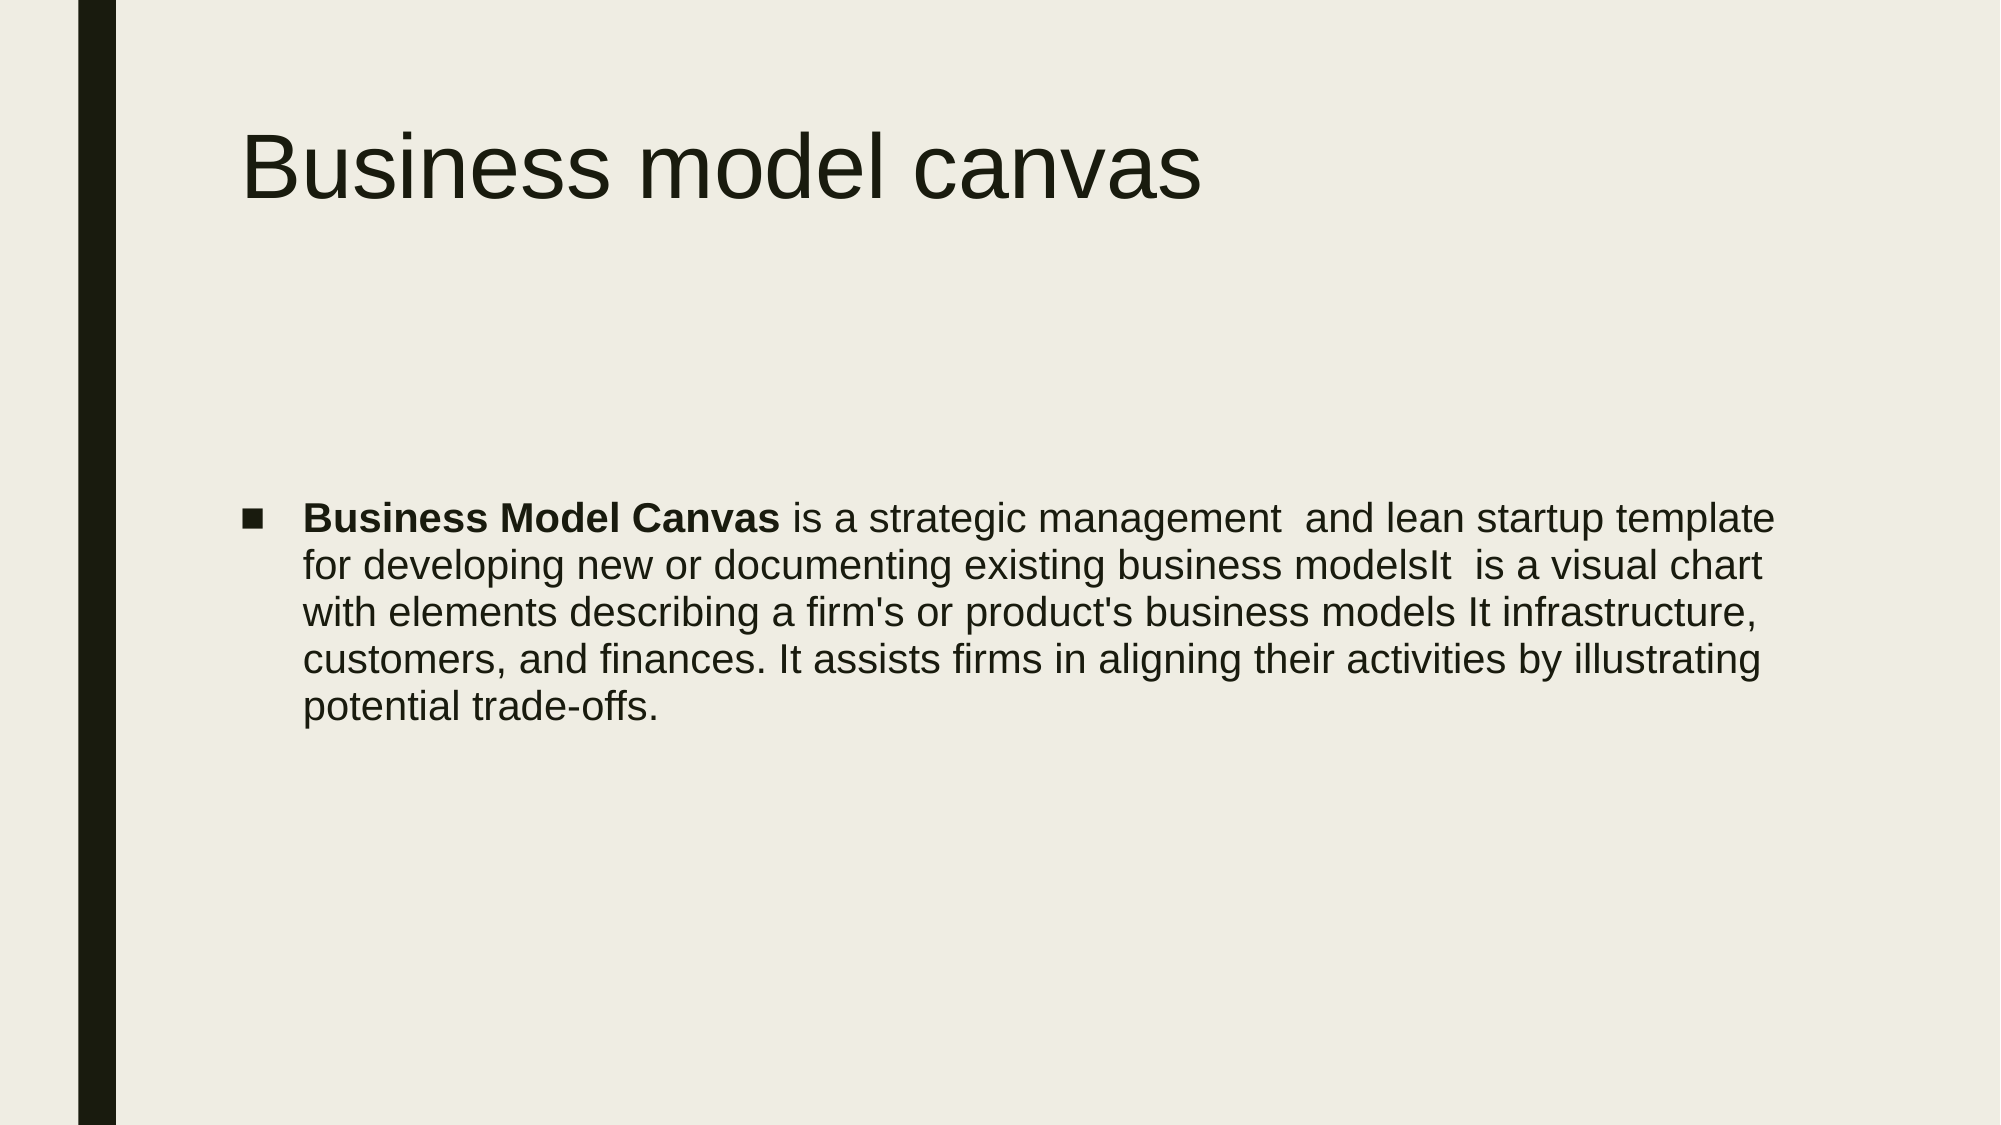

# Business model canvas
Business Model Canvas is a strategic management  and lean startup template for developing new or documenting existing business modelsIt  is a visual chart with elements describing a firm's or product's business models It infrastructure, customers, and finances. It assists firms in aligning their activities by illustrating potential trade-offs.